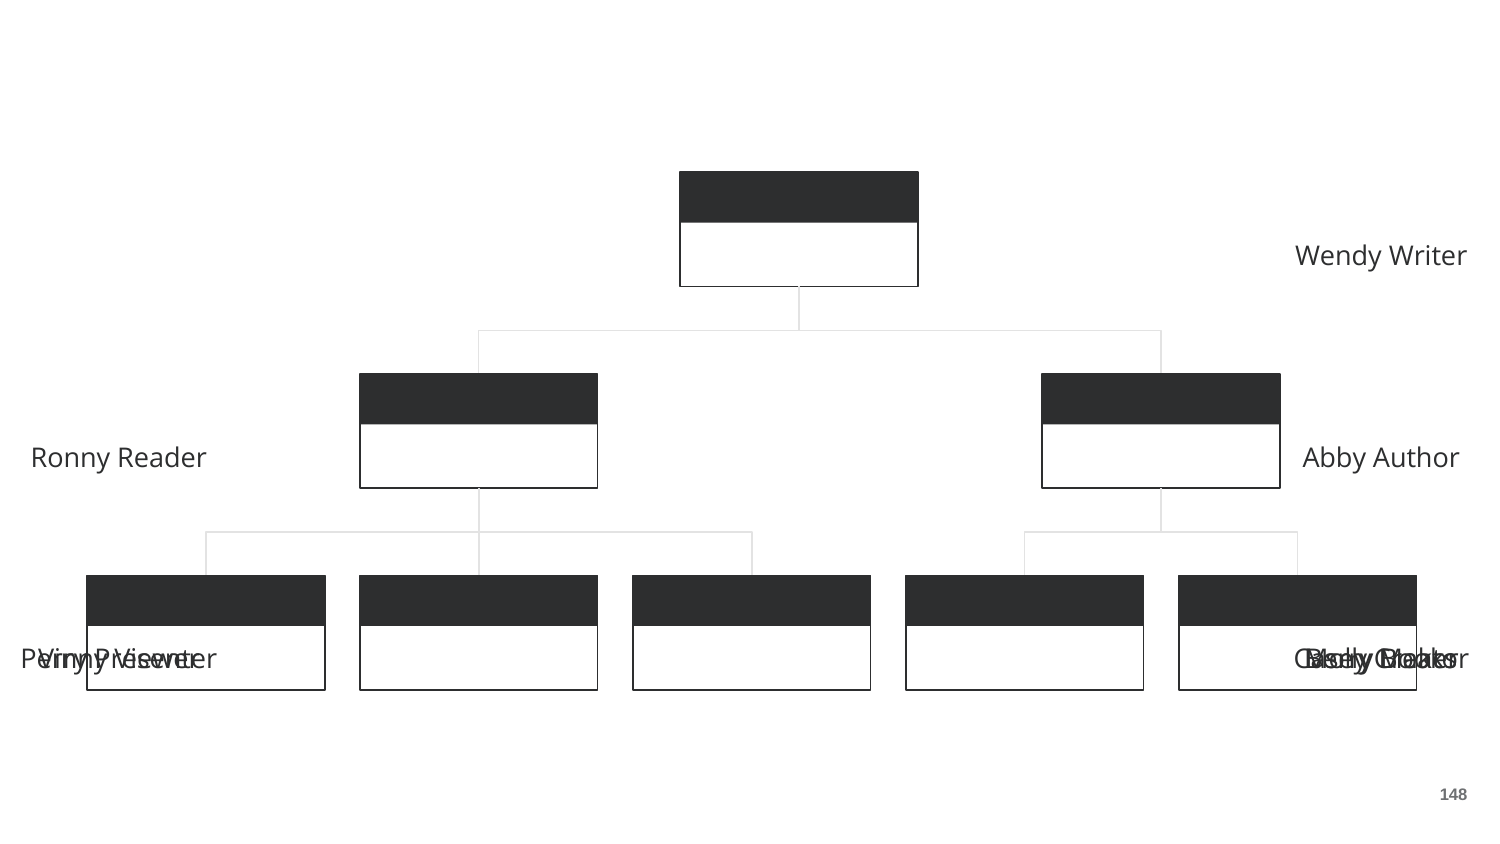

# The team

CEO
Wendy Writer

Dir. of Sales
Dir. of Engineering
Ronny Reader
Abby Author

North America Lead
Asia Lead
Back End Lead
Europe Lead
Front End Lead
Perry Presenter
Vinny Viewer
Berry Books
Molly Maker
Casey Creator
148